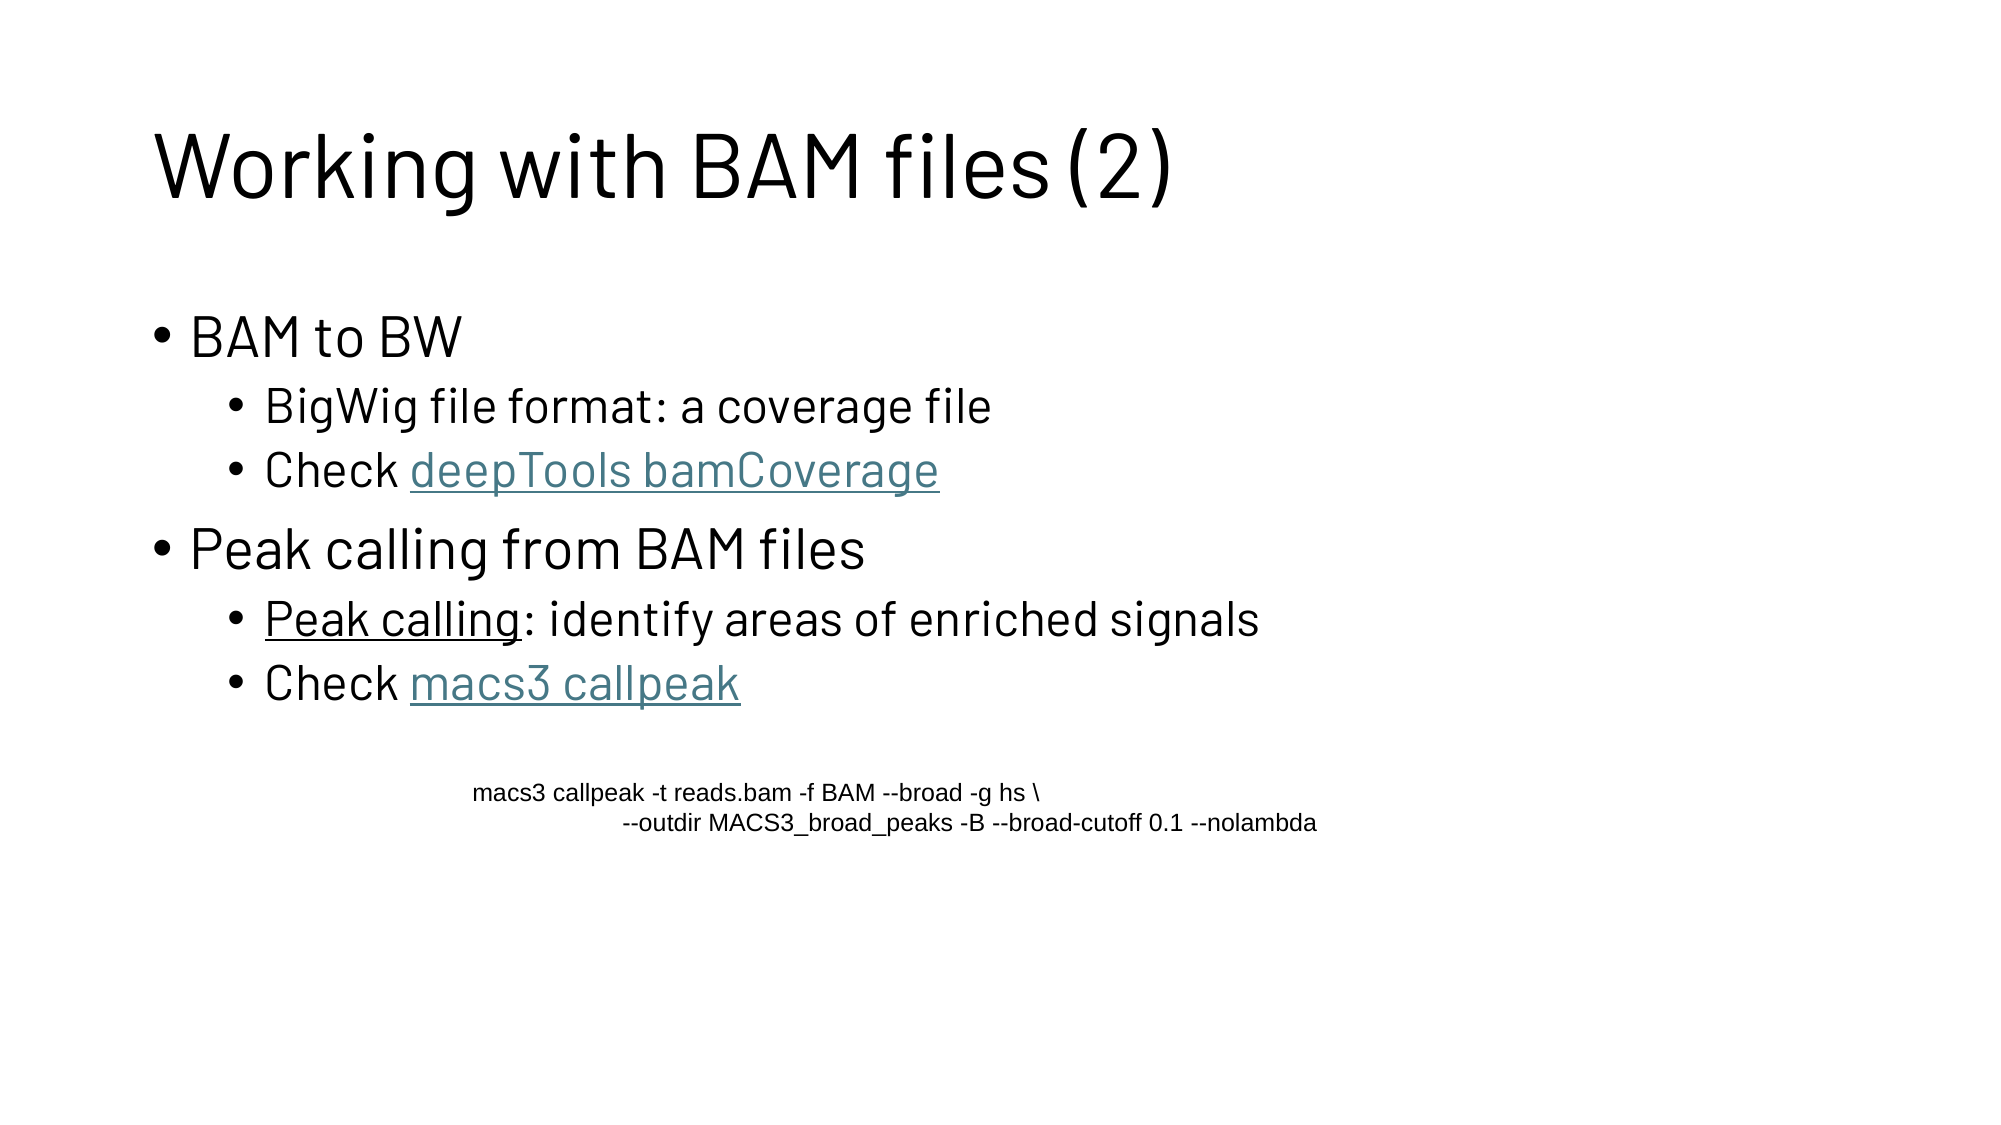

# Working with BAM files (2)
BAM to BW
BigWig file format: a coverage file
Check deepTools bamCoverage
Peak calling from BAM files
Peak calling: identify areas of enriched signals
Check macs3 callpeak
macs3 callpeak -t reads.bam -f BAM --broad -g hs \
	--outdir MACS3_broad_peaks -B --broad-cutoff 0.1 --nolambda